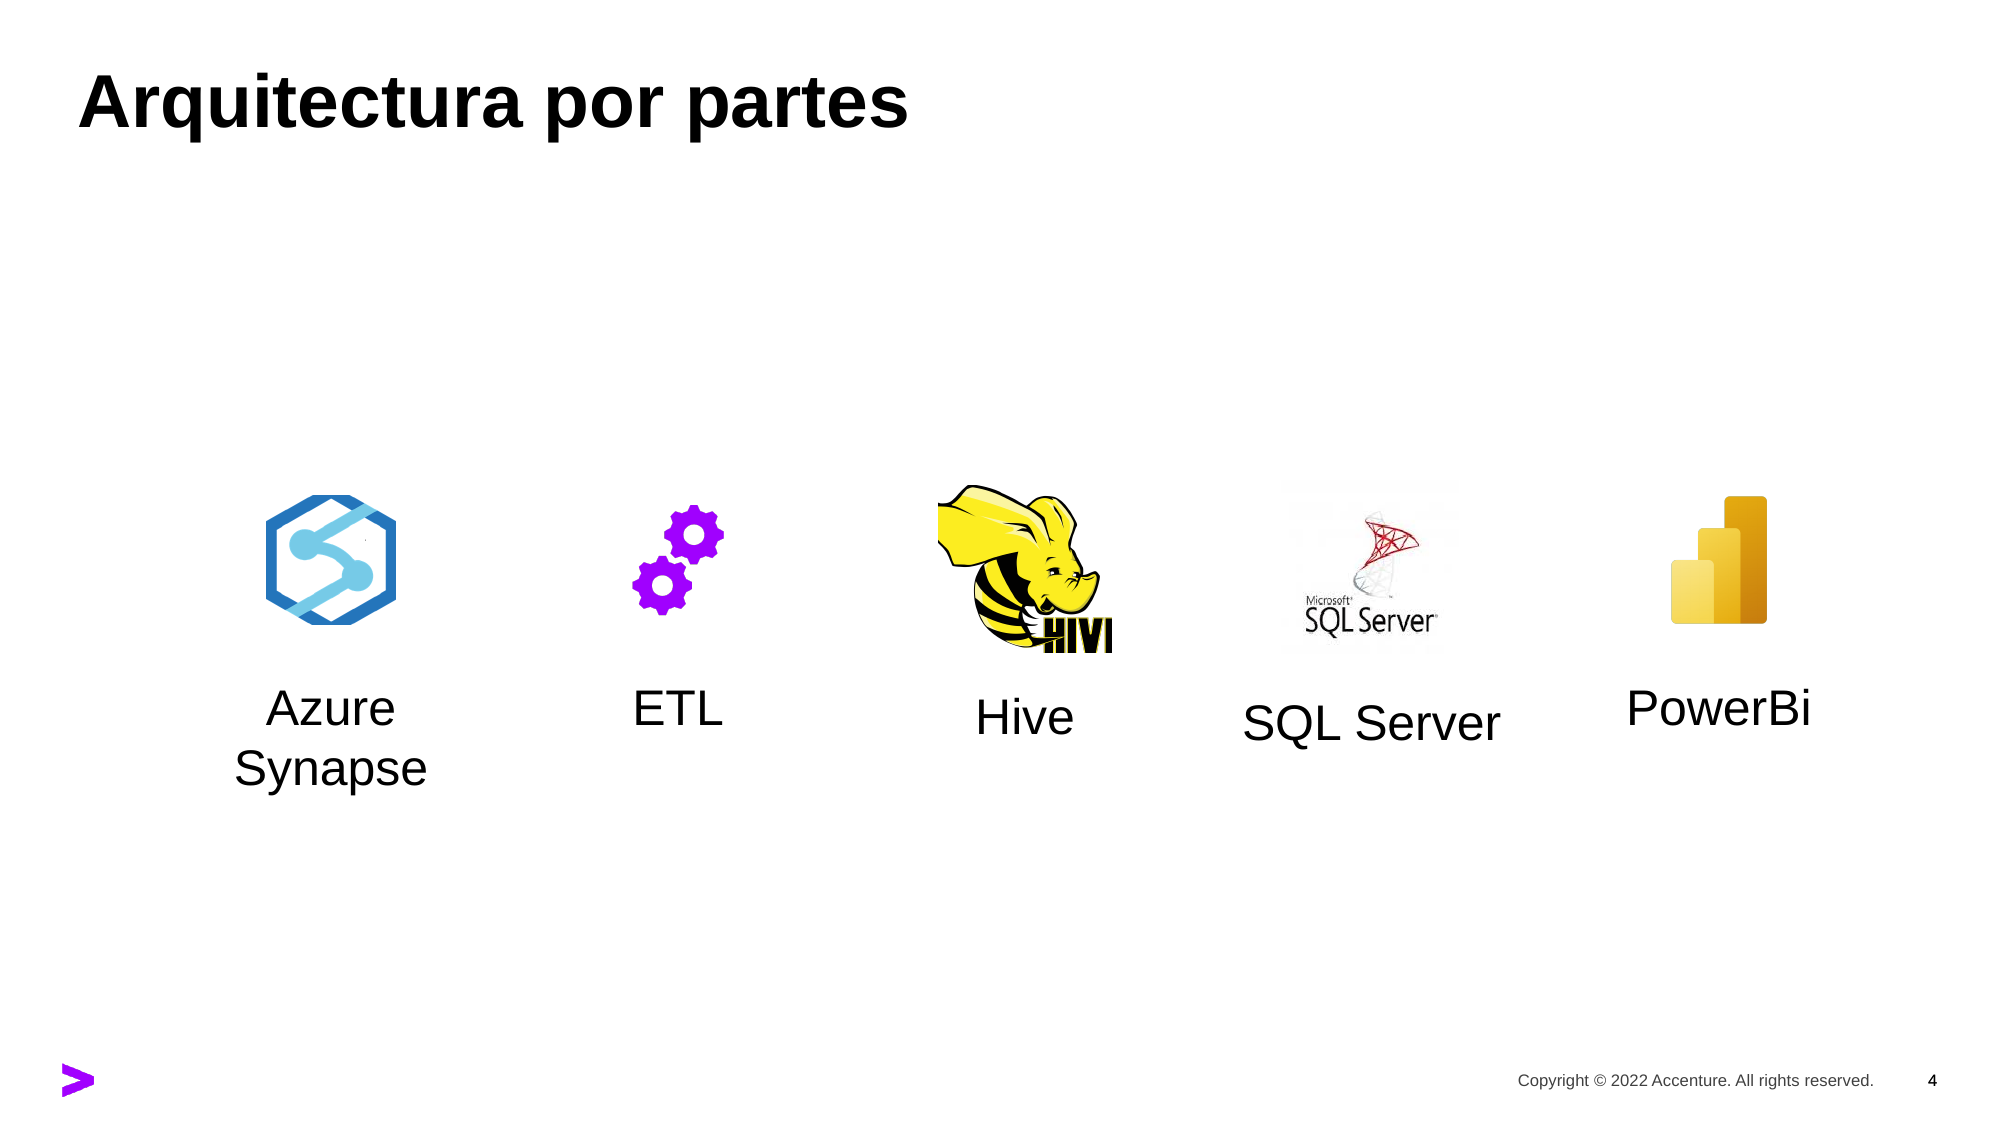

# Arquitectura por partes
Azure Synapse
ETL
Hive
SQL Server
PowerBi
4